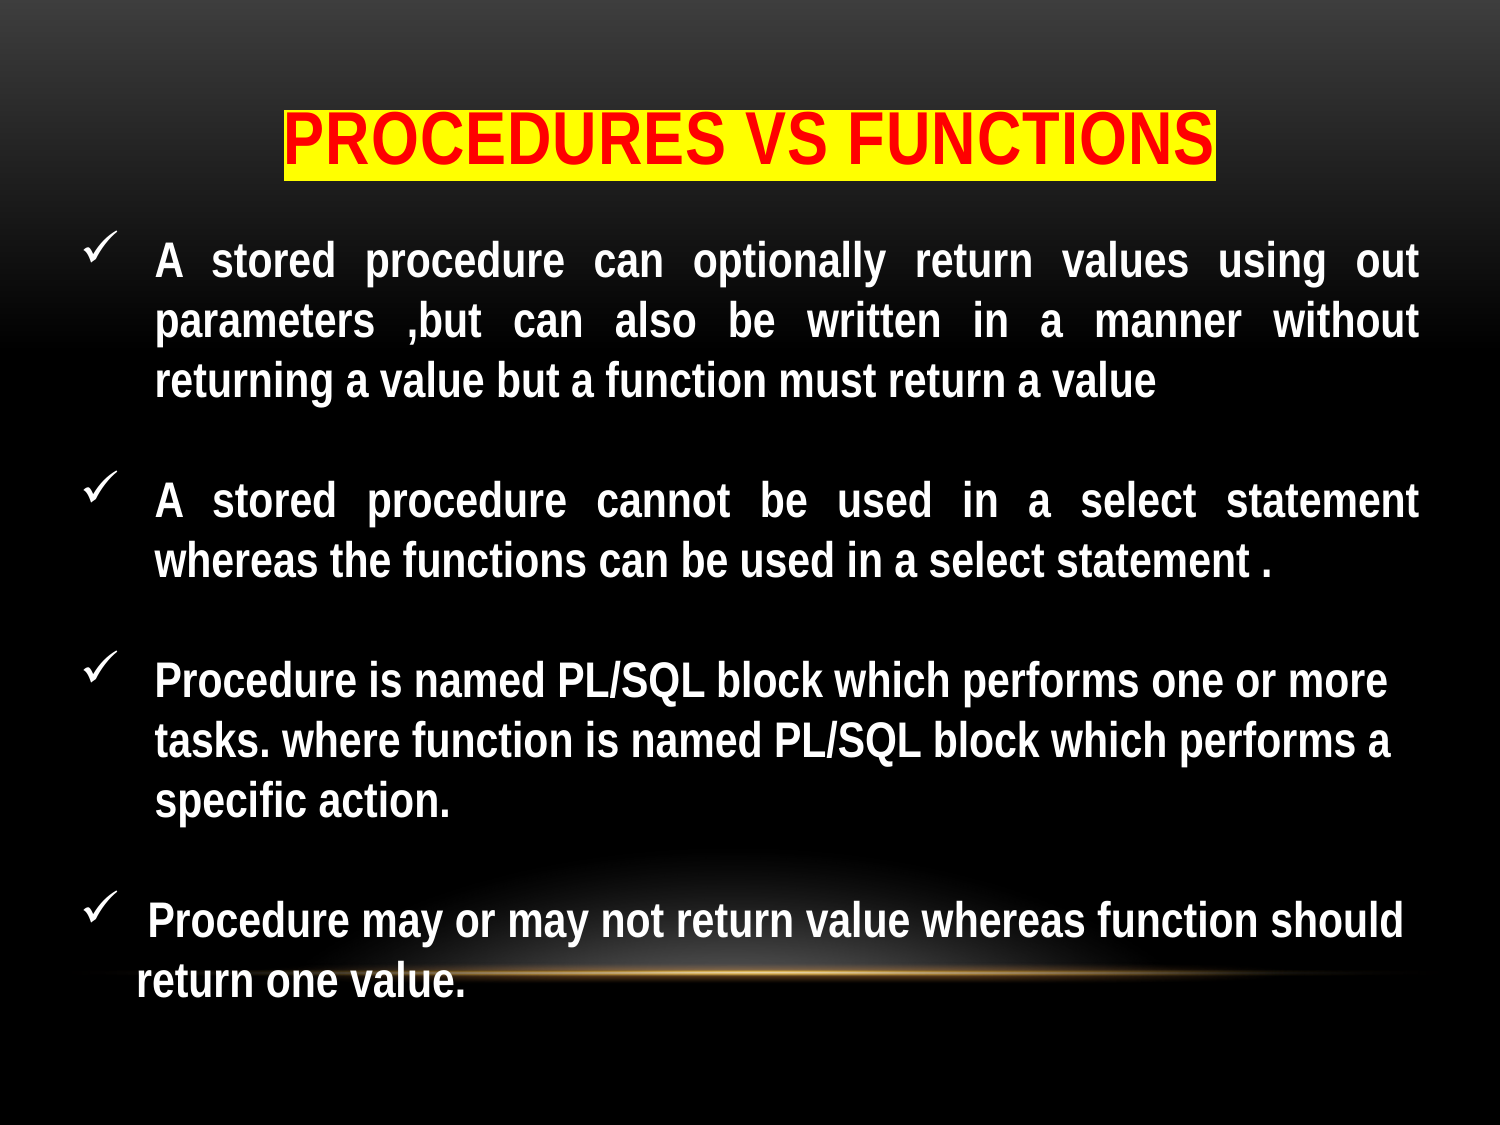

# Procedures vs Functions
A stored procedure can optionally return values using out parameters ,but can also be written in a manner without returning a value but a function must return a value

A stored procedure cannot be used in a select statement whereas the functions can be used in a select statement .

Procedure is named PL/SQL block which performs one or more tasks. where function is named PL/SQL block which performs a specific action.

 Procedure may or may not return value whereas function should return one value.